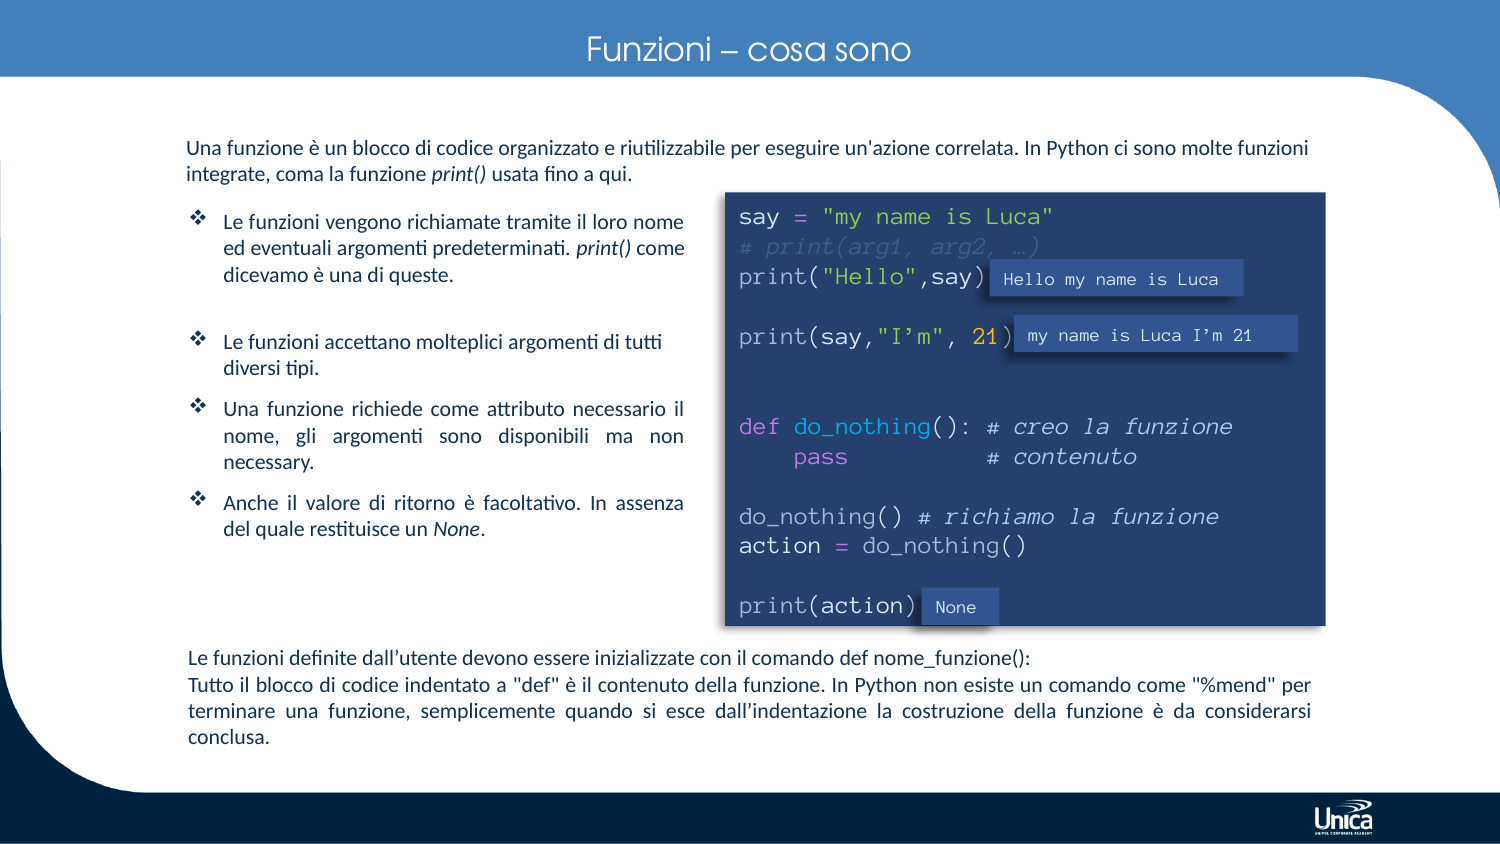

# Funzioni – cosa sono
Una funzione è un blocco di codice organizzato e riutilizzabile per eseguire un'azione correlata. In Python ci sono molte funzioni integrate, coma la funzione print() usata fino a qui.
say = "my name is Luca"
# print(arg1, arg2, …)
print("Hello",say)

print(say,"I’m", 21)

def do_nothing(): # creo la funzione
    pass          # contenuto

do_nothing() # richiamo la funzione
action = do_nothing()

print(action)
Le funzioni vengono richiamate tramite il loro nome ed eventuali argomenti predeterminati. print() come dicevamo è una di queste.
Hello my name is Luca
my name is Luca I’m 21
Le funzioni accettano molteplici argomenti di tutti diversi tipi.
Una funzione richiede come attributo necessario il nome, gli argomenti sono disponibili ma non necessary.
Anche il valore di ritorno è facoltativo. In assenza del quale restituisce un None.
None
Le funzioni definite dall’utente devono essere inizializzate con il comando def nome_funzione():
Tutto il blocco di codice indentato a "def" è il contenuto della funzione. In Python non esiste un comando come "%mend" per terminare una funzione, semplicemente quando si esce dall’indentazione la costruzione della funzione è da considerarsi conclusa.